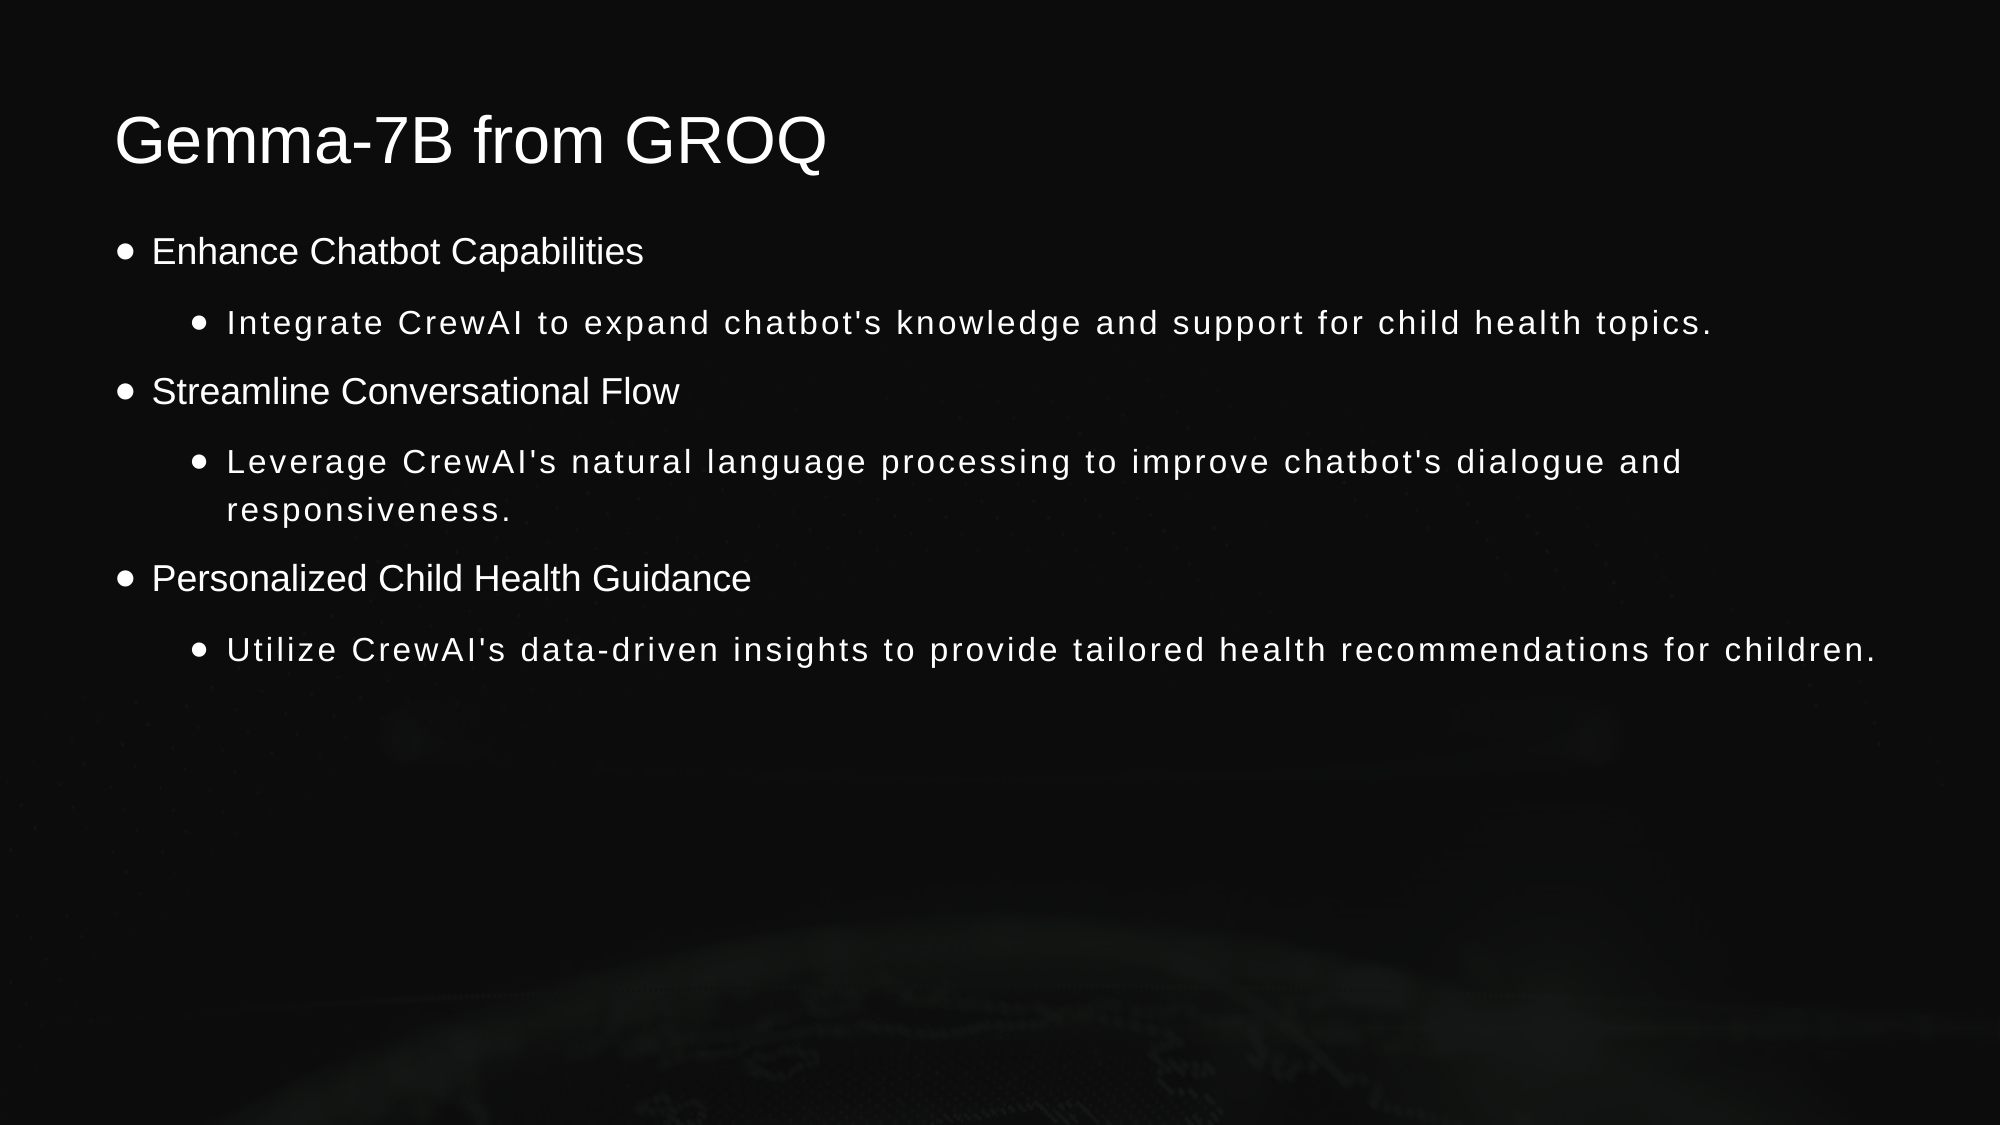

# Gemma-7B from GROQ
Enhance Chatbot Capabilities
Integrate CrewAI to expand chatbot's knowledge and support for child health topics.
Streamline Conversational Flow
Leverage CrewAI's natural language processing to improve chatbot's dialogue and responsiveness.
Personalized Child Health Guidance
Utilize CrewAI's data-driven insights to provide tailored health recommendations for children.